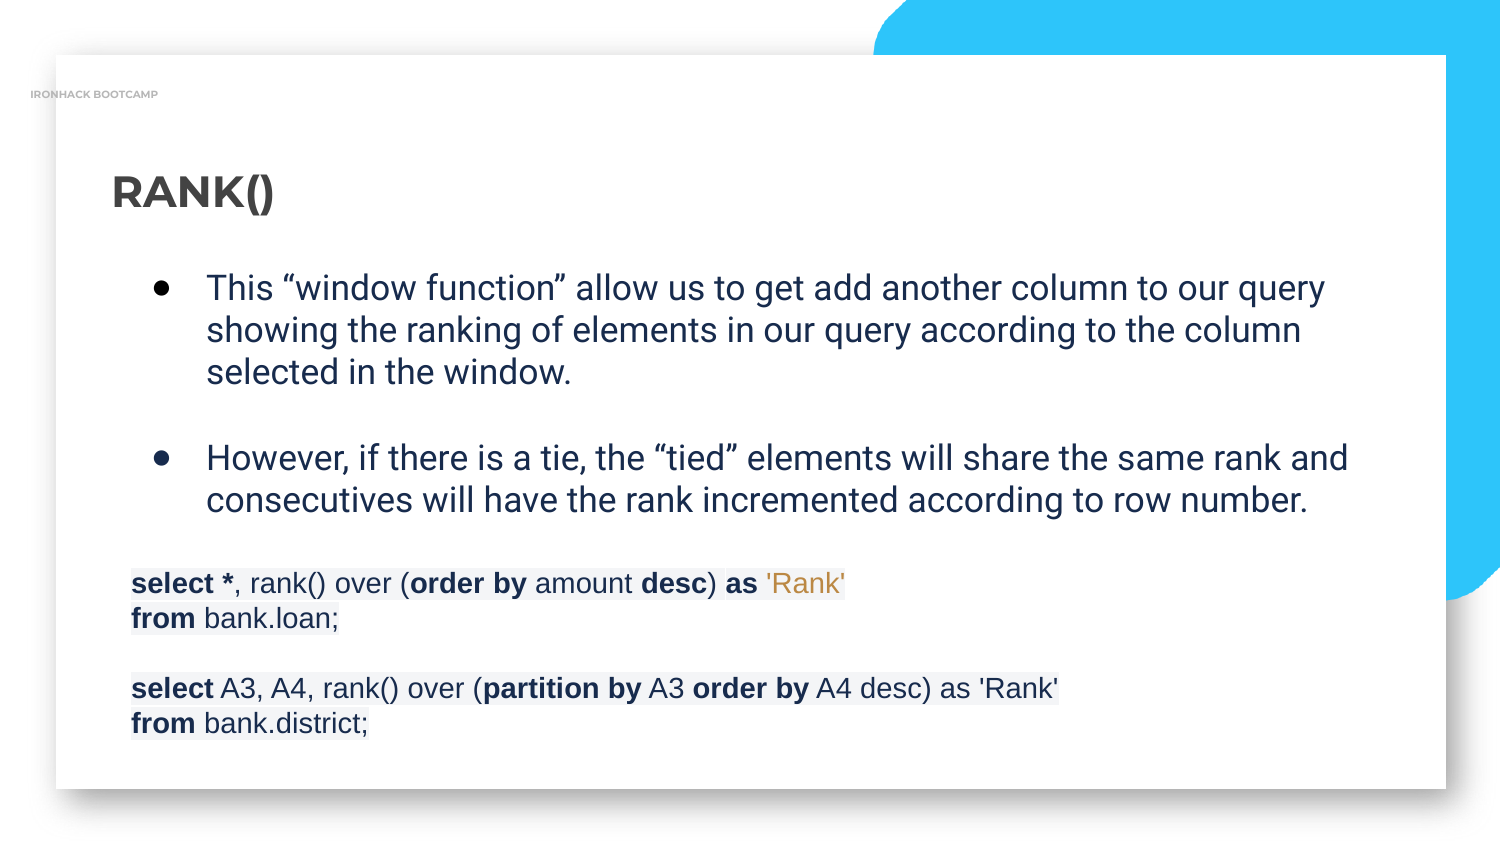

IRONHACK BOOTCAMP
RANK()
This “window function” allow us to get add another column to our query showing the ranking of elements in our query according to the column selected in the window.

However, if there is a tie, the “tied” elements will share the same rank and consecutives will have the rank incremented according to row number.

select *, rank() over (order by amount desc) as 'Rank'
from bank.loan;

select A3, A4, rank() over (partition by A3 order by A4 desc) as 'Rank'
from bank.district;